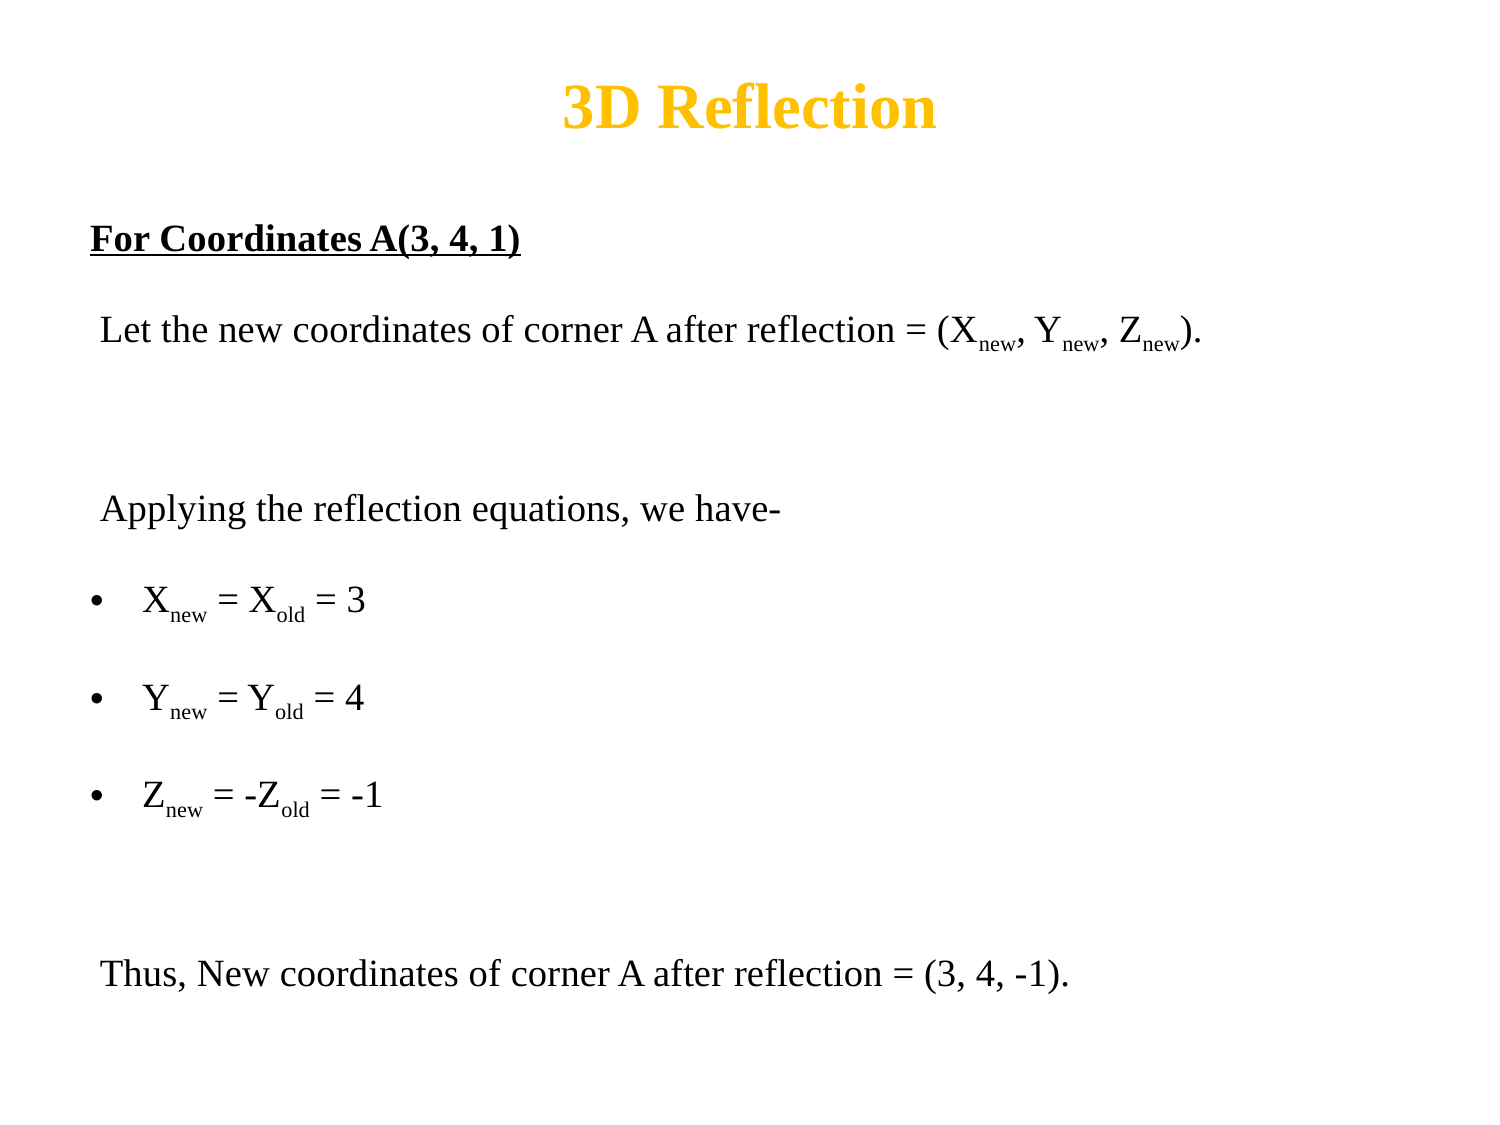

# 3D Reflection
For Coordinates A(3, 4, 1)
 Let the new coordinates of corner A after reflection = (Xnew, Ynew, Znew).

 Applying the reflection equations, we have-
Xnew = Xold = 3
Ynew = Yold = 4
Znew = -Zold = -1

 Thus, New coordinates of corner A after reflection = (3, 4, -1).